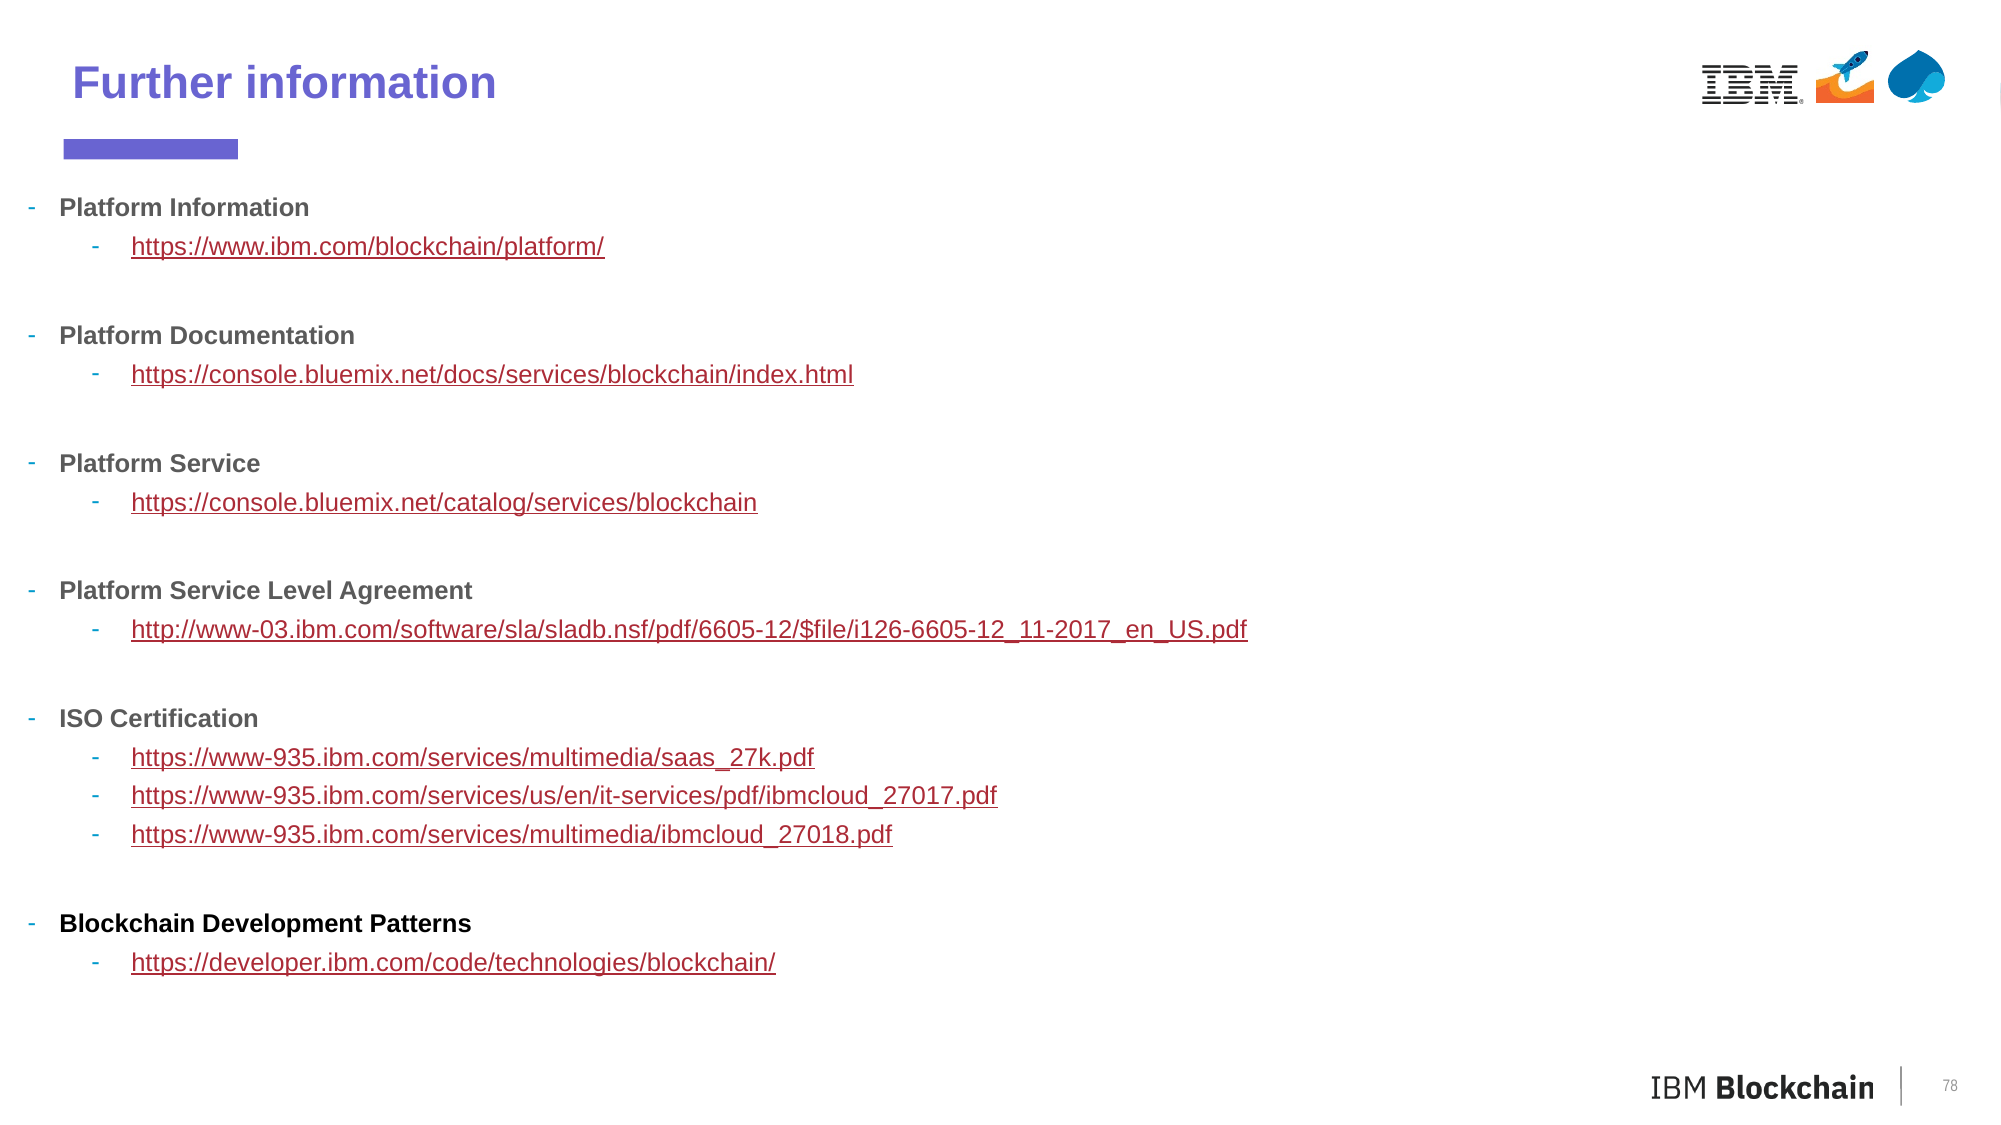

Further information
Platform Information
https://www.ibm.com/blockchain/platform/

Platform Documentation
https://console.bluemix.net/docs/services/blockchain/index.html

Platform Service
https://console.bluemix.net/catalog/services/blockchain

Platform Service Level Agreement
http://www-03.ibm.com/software/sla/sladb.nsf/pdf/6605-12/$file/i126-6605-12_11-2017_en_US.pdf

ISO Certification
https://www-935.ibm.com/services/multimedia/saas_27k.pdf
https://www-935.ibm.com/services/us/en/it-services/pdf/ibmcloud_27017.pdf
https://www-935.ibm.com/services/multimedia/ibmcloud_27018.pdf

Blockchain Development Patterns
https://developer.ibm.com/code/technologies/blockchain/